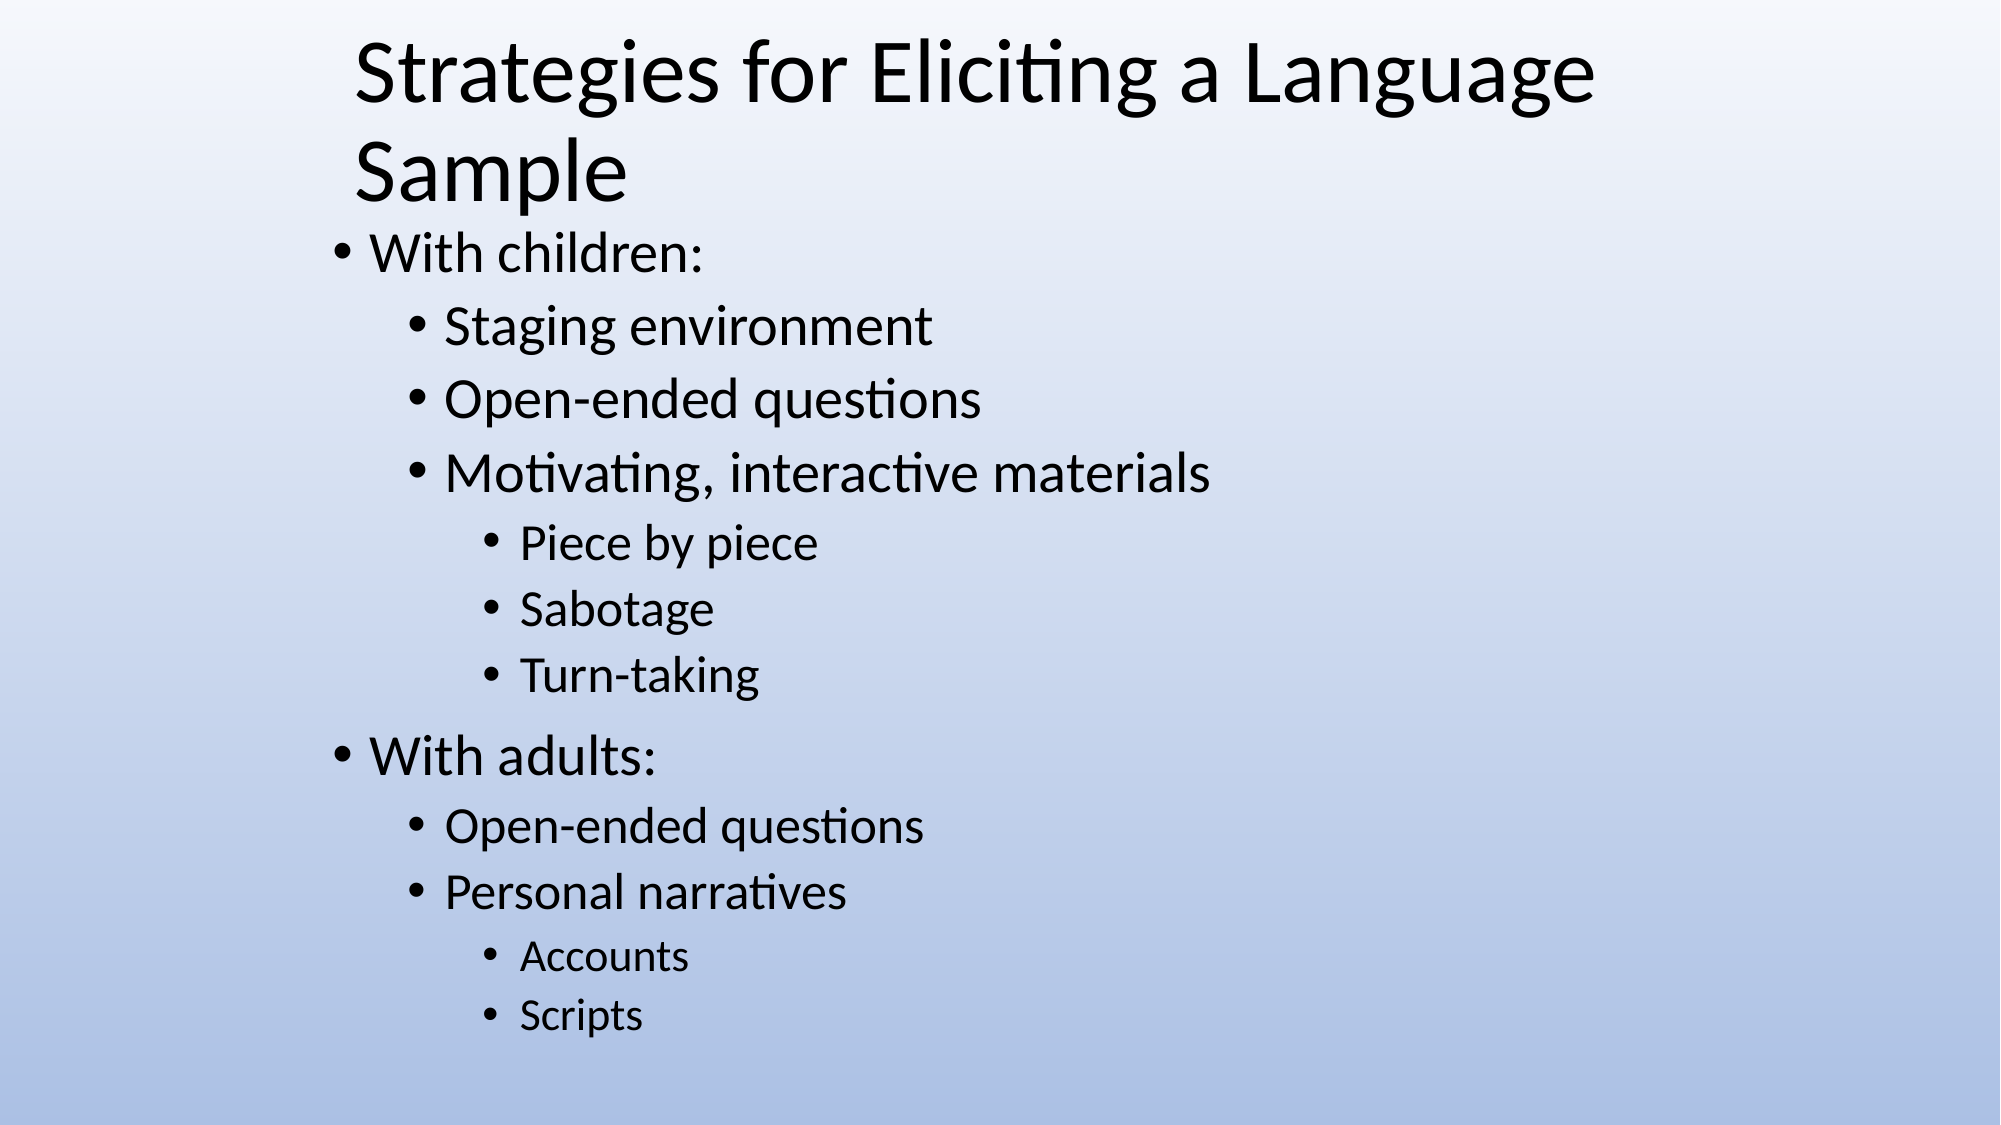

# Strategies for Eliciting a Language Sample
With children:
Staging environment
Open-ended questions
Motivating, interactive materials
Piece by piece
Sabotage
Turn-taking
With adults:
Open-ended questions
Personal narratives
Accounts
Scripts